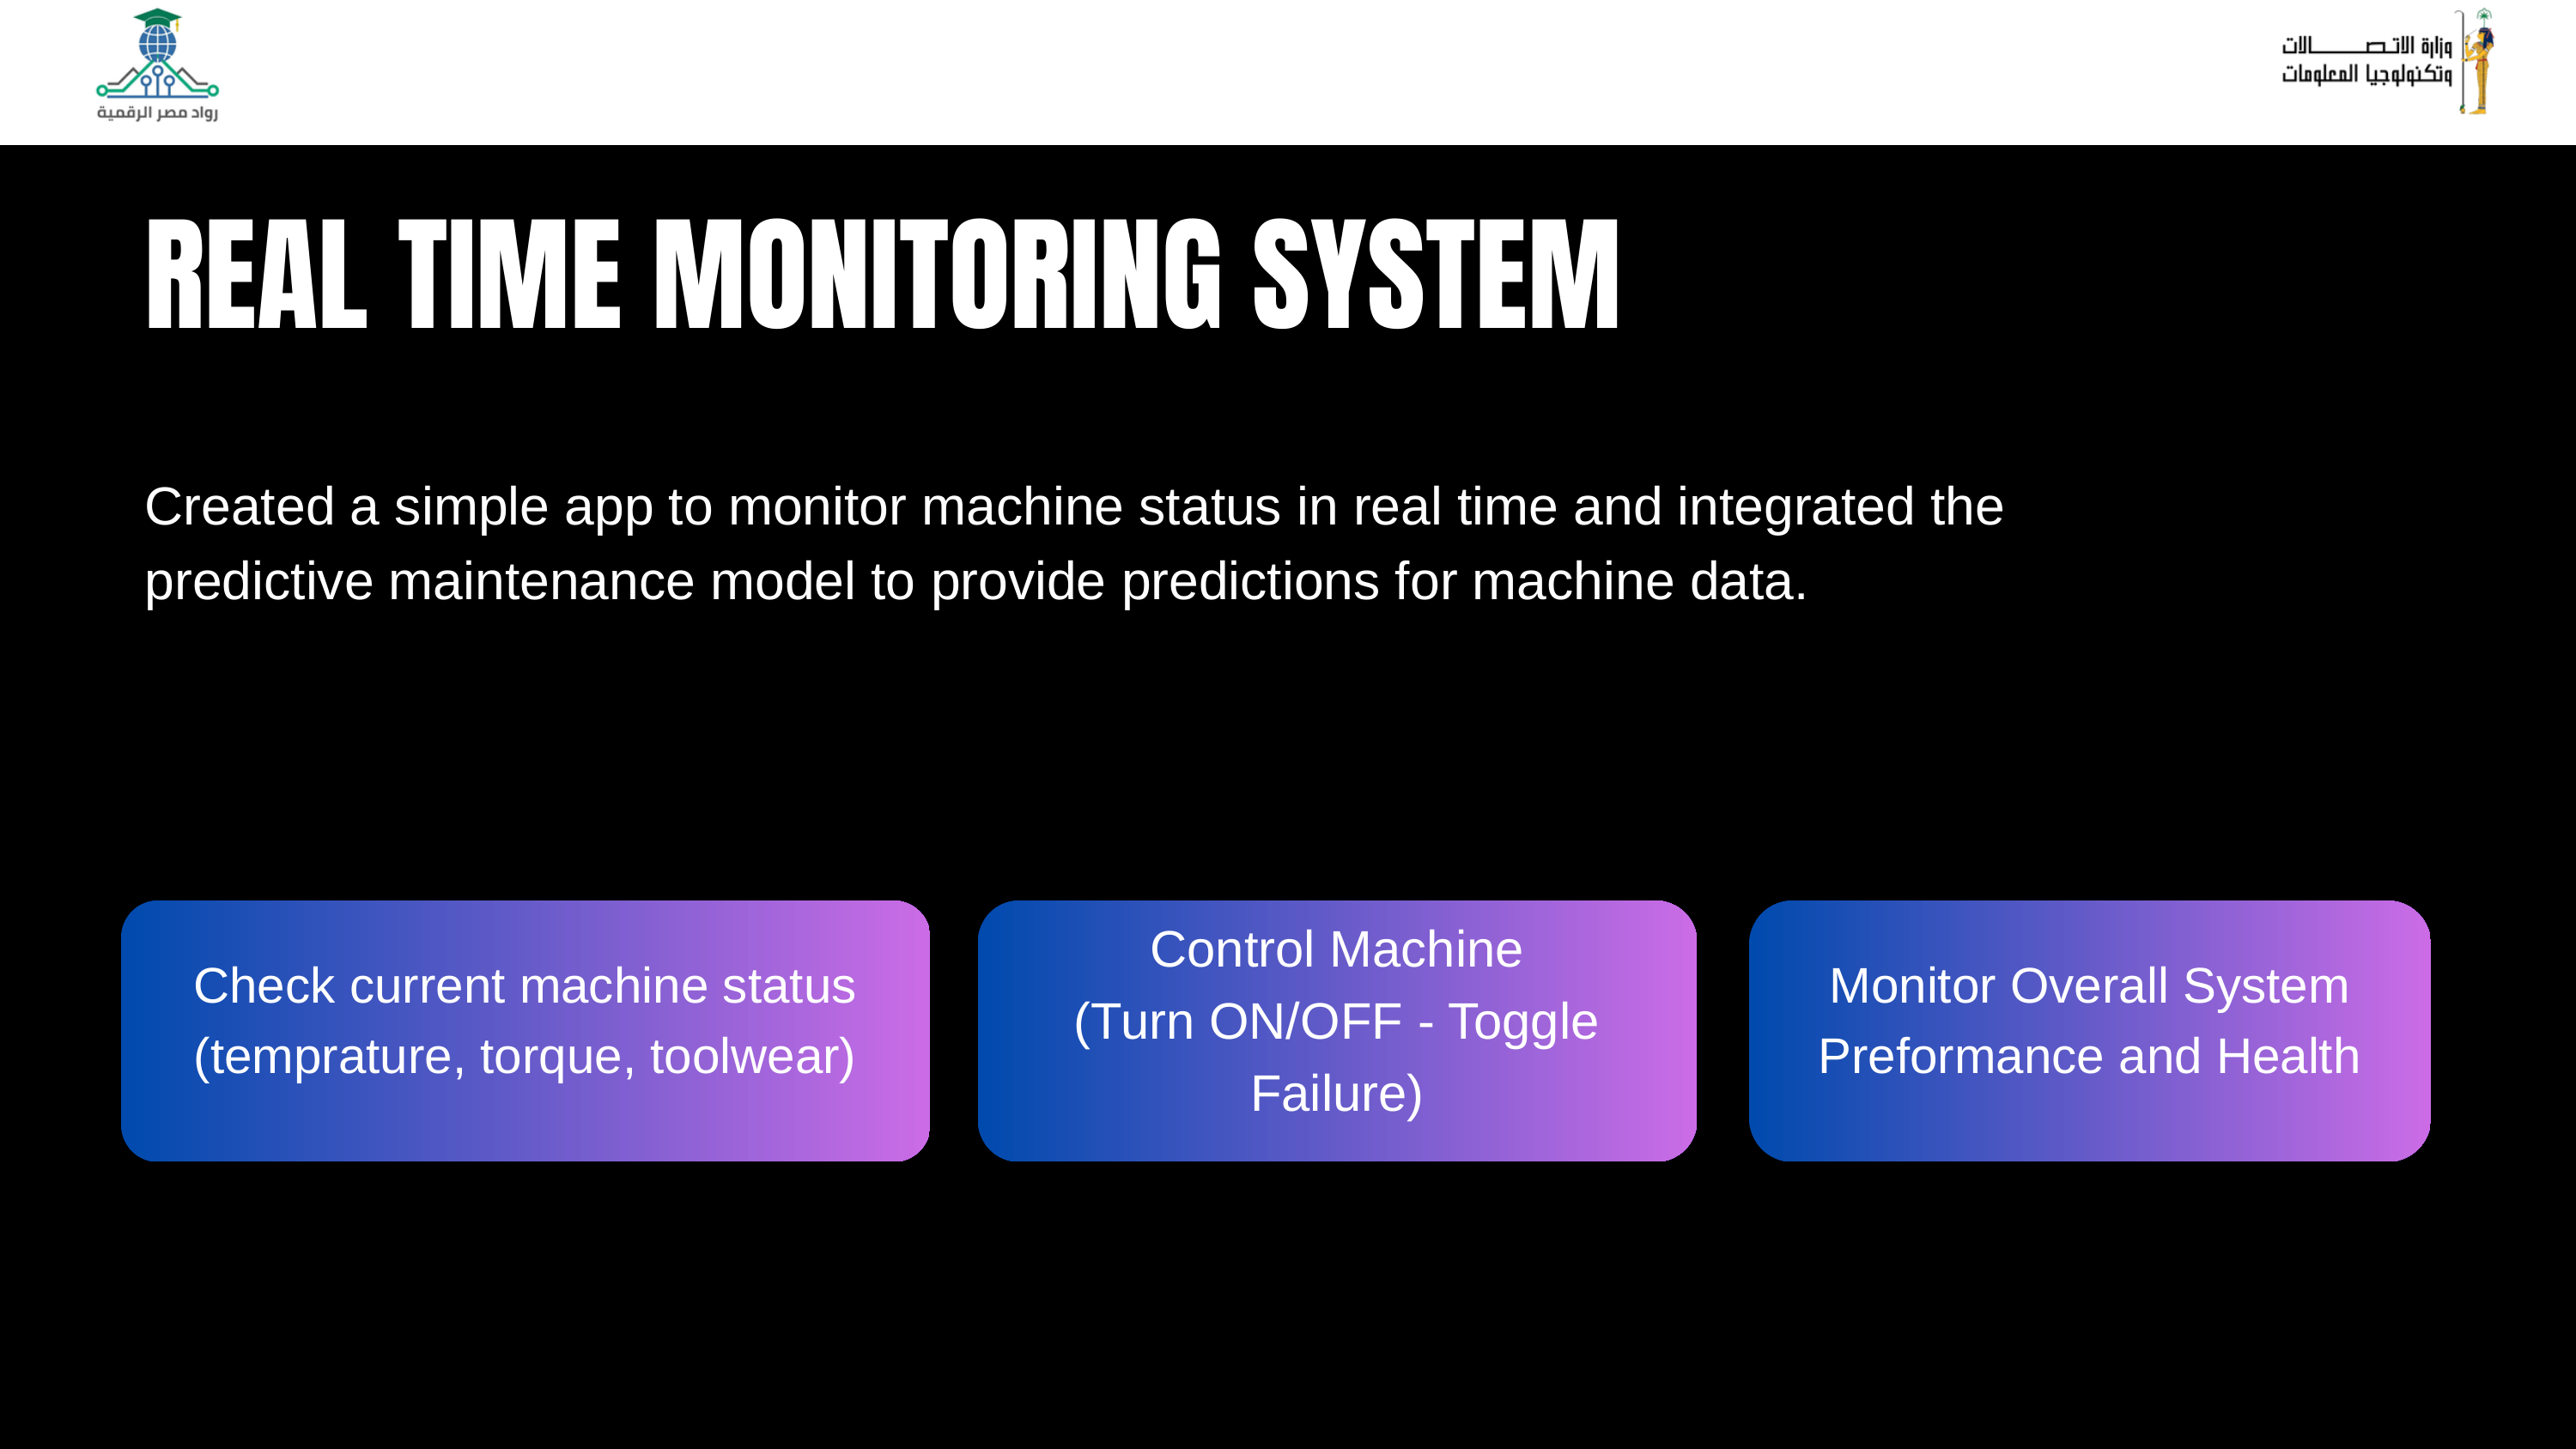

REAL TIME MONITORING SYSTEM
Created a simple app to monitor machine status in real time and integrated the predictive maintenance model to provide predictions for machine data.

Check current machine status
(temprature, torque, toolwear)

Control Machine
(Turn ON/OFF - Toggle Failure)

Monitor Overall System Preformance and Health